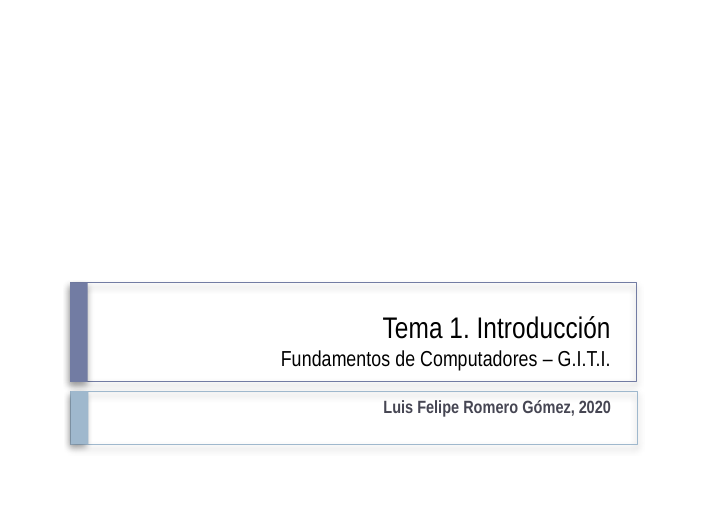

# Tema 1. Introducción Fundamentos de Computadores – G.I.T.I.
Luis Felipe Romero Gómez, 2020